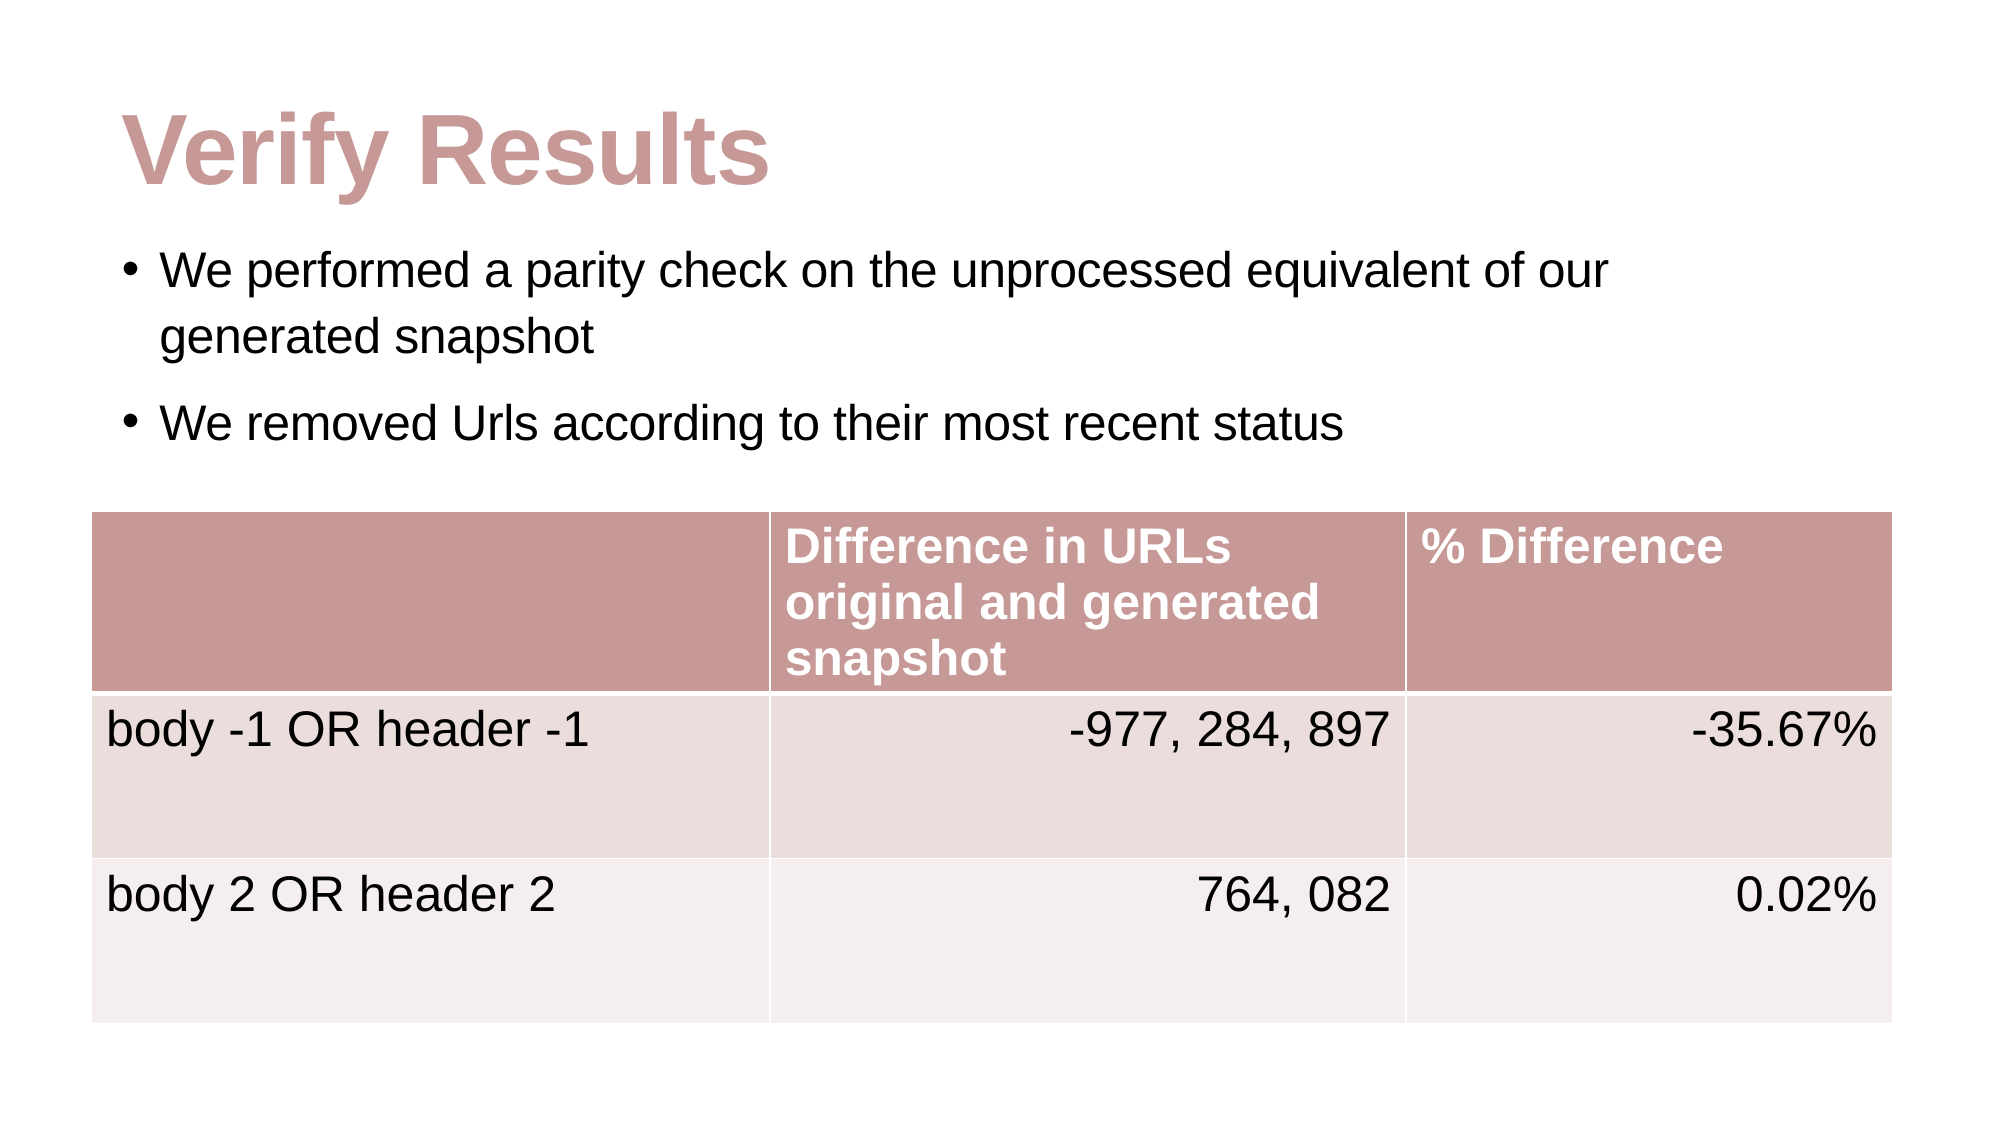

# Verify Results
We performed a parity check on the unprocessed equivalent of our generated snapshot
We removed Urls according to their most recent status

|  | Difference in URLs original and generated snapshot | % Difference |
| --- | --- | --- |
| body -1 OR header -1 | -977, 284, 897 | -35.67% |
| body 2 OR header 2 | 764, 082 | 0.02% |